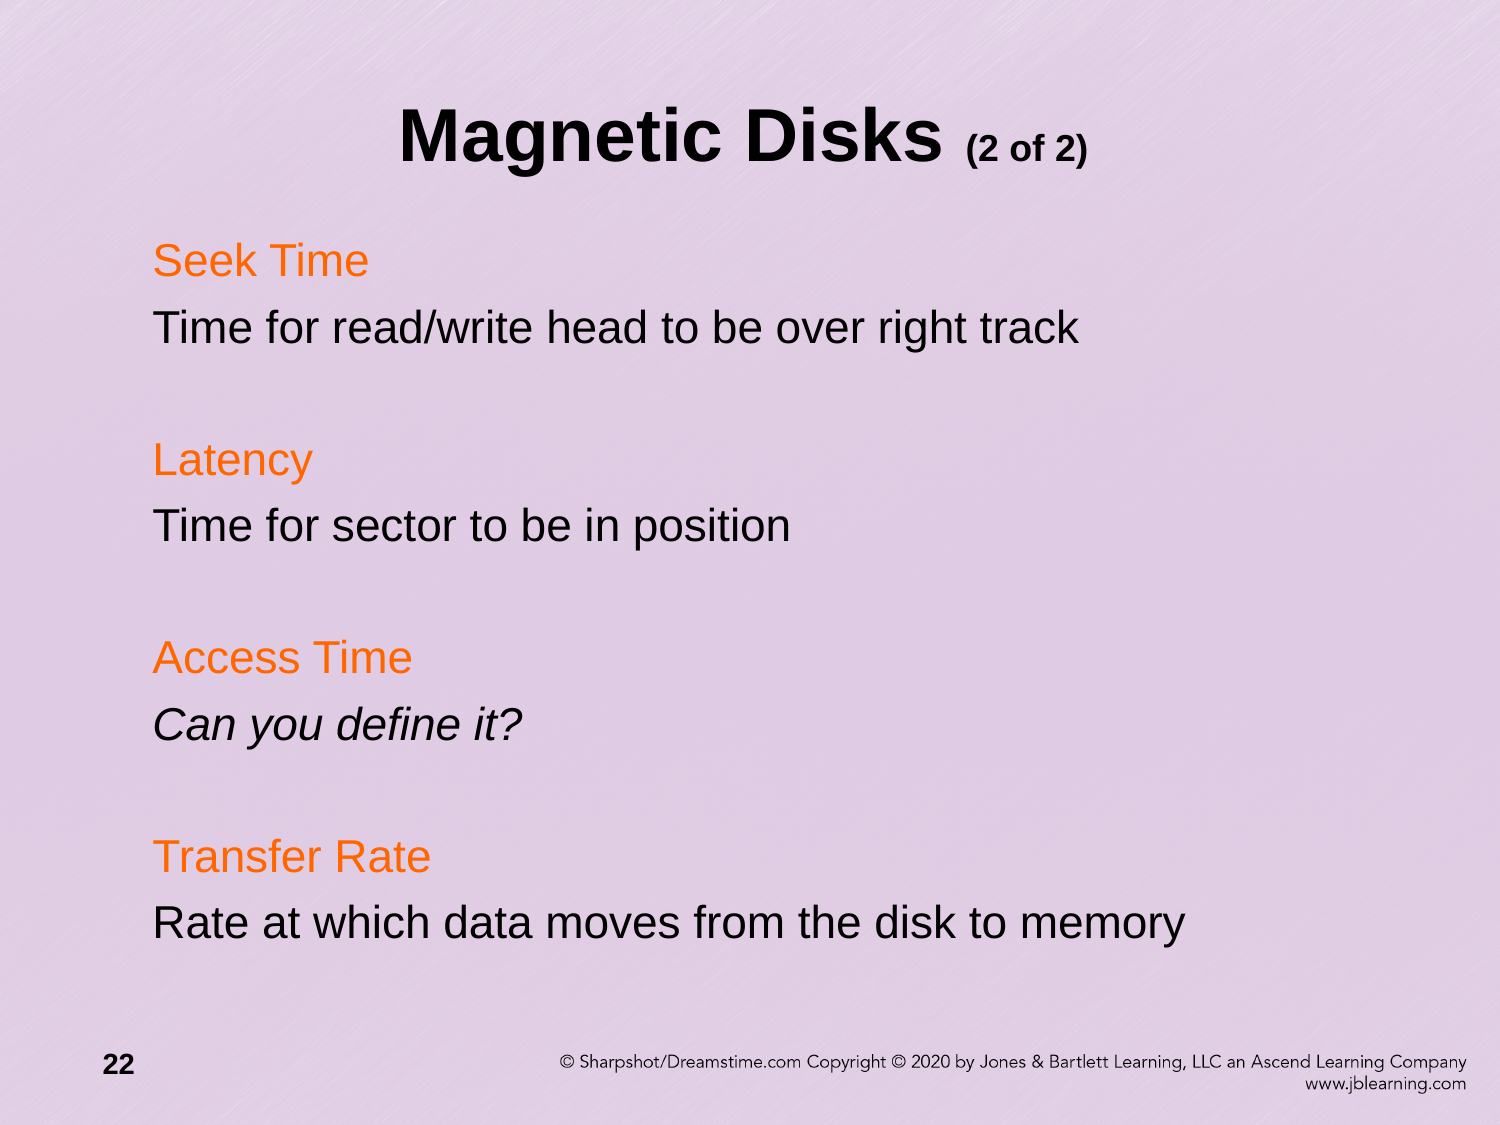

# Magnetic Disks (2 of 2)
Seek Time
Time for read/write head to be over right track

Latency
Time for sector to be in position

Access Time
Can you define it?

Transfer Rate
Rate at which data moves from the disk to memory

22